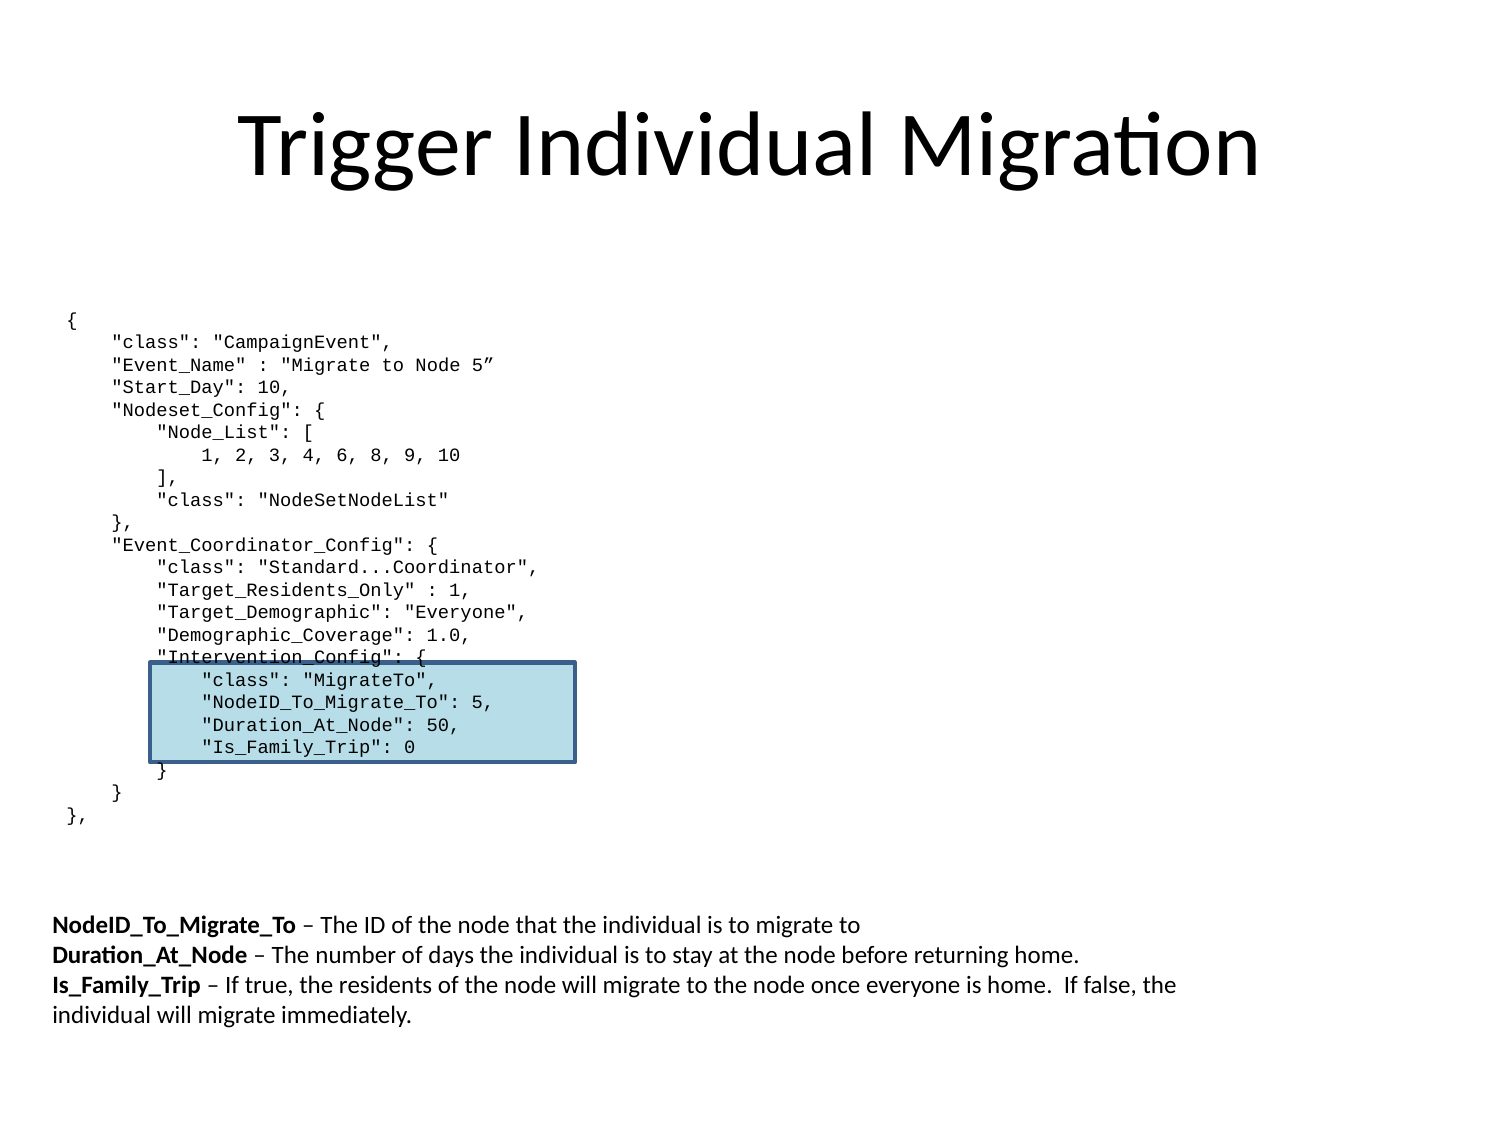

# Trigger Individual Migration
{
    "class": "CampaignEvent",
    "Event_Name" : "Migrate to Node 5”
    "Start_Day": 10,
    "Nodeset_Config": {
        "Node_List": [
            1, 2, 3, 4, 6, 8, 9, 10
        ],
        "class": "NodeSetNodeList"
    },
    "Event_Coordinator_Config": {
        "class": "Standard...Coordinator",
        "Target_Residents_Only" : 1,
        "Target_Demographic": "Everyone",
        "Demographic_Coverage": 1.0,
        "Intervention_Config": {
            "class": "MigrateTo",
            "NodeID_To_Migrate_To": 5,
            "Duration_At_Node": 50,
            "Is_Family_Trip": 0
        }
    }
},

NodeID_To_Migrate_To – The ID of the node that the individual is to migrate to
Duration_At_Node – The number of days the individual is to stay at the node before returning home.
Is_Family_Trip – If true, the residents of the node will migrate to the node once everyone is home.  If false, the individual will migrate immediately.